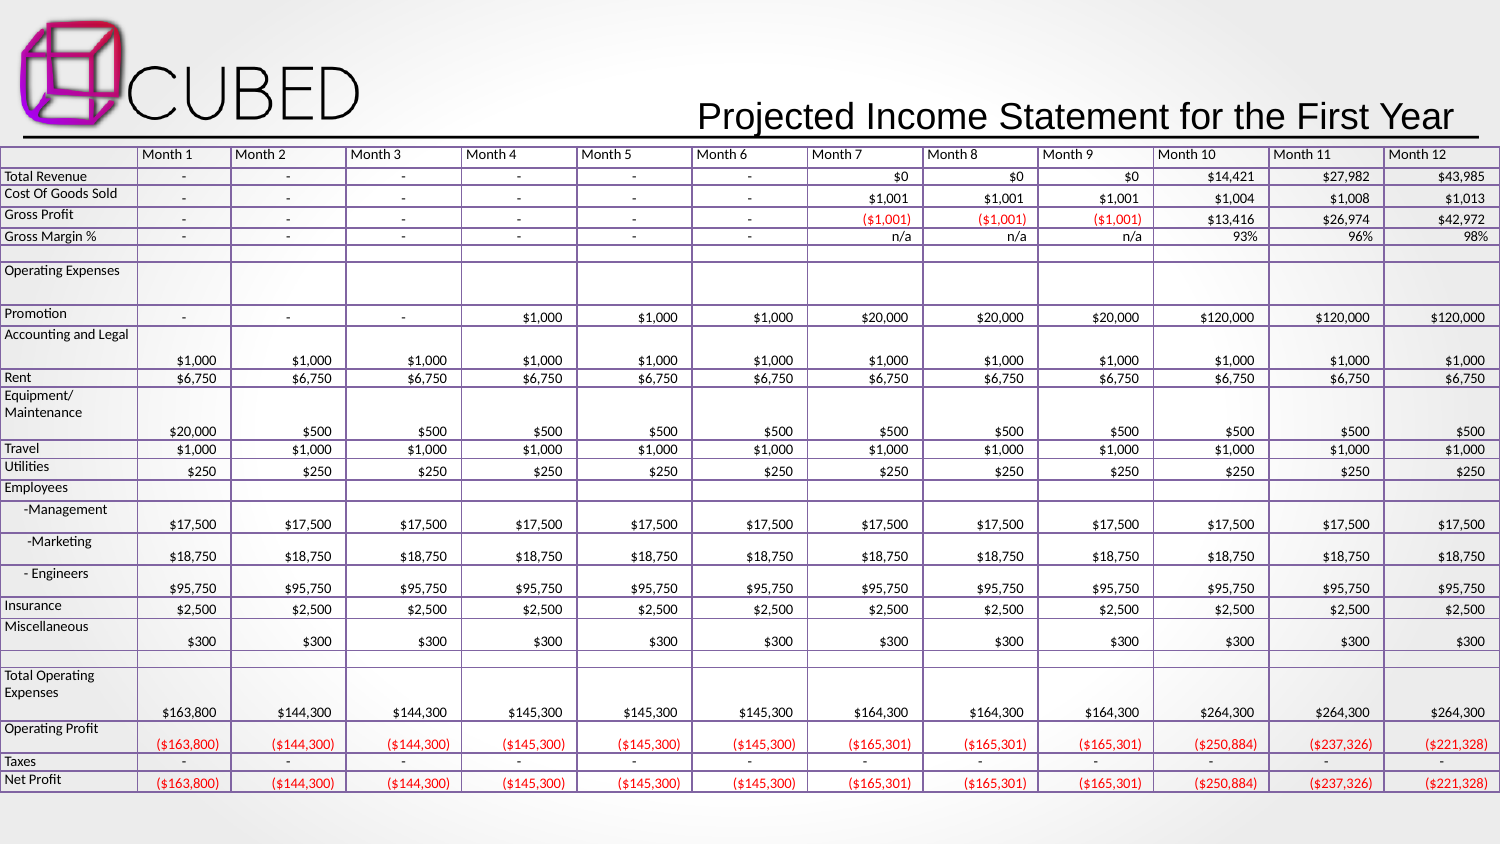

Projected Income Statement for the First Year
|  | Month 1 | Month 2 | Month 3 | Month 4 | Month 5 | Month 6 | Month 7 | Month 8 | Month 9 | Month 10 | Month 11 | Month 12 |
| --- | --- | --- | --- | --- | --- | --- | --- | --- | --- | --- | --- | --- |
| Total Revenue | - | - | - | - | - | - | $0 | $0 | $0 | $14,421 | $27,982 | $43,985 |
| Cost Of Goods Sold | - | - | - | - | - | - | $1,001 | $1,001 | $1,001 | $1,004 | $1,008 | $1,013 |
| Gross Profit | - | - | - | - | - | - | ($1,001) | ($1,001) | ($1,001) | $13,416 | $26,974 | $42,972 |
| Gross Margin % | - | - | - | - | - | - | n/a | n/a | n/a | 93% | 96% | 98% |
|  |  |  |  |  |  |  |  |  |  |  |  |  |
| Operating Expenses |  |  |  |  |  |  |  |  |  |  |  |  |
| Promotion | - | - | - | $1,000 | $1,000 | $1,000 | $20,000 | $20,000 | $20,000 | $120,000 | $120,000 | $120,000 |
| Accounting and Legal | $1,000 | $1,000 | $1,000 | $1,000 | $1,000 | $1,000 | $1,000 | $1,000 | $1,000 | $1,000 | $1,000 | $1,000 |
| Rent | $6,750 | $6,750 | $6,750 | $6,750 | $6,750 | $6,750 | $6,750 | $6,750 | $6,750 | $6,750 | $6,750 | $6,750 |
| Equipment/Maintenance | $20,000 | $500 | $500 | $500 | $500 | $500 | $500 | $500 | $500 | $500 | $500 | $500 |
| Travel | $1,000 | $1,000 | $1,000 | $1,000 | $1,000 | $1,000 | $1,000 | $1,000 | $1,000 | $1,000 | $1,000 | $1,000 |
| Utilities | $250 | $250 | $250 | $250 | $250 | $250 | $250 | $250 | $250 | $250 | $250 | $250 |
| Employees |  |  |  |  |  |  |  |  |  |  |  |  |
| -Management | $17,500 | $17,500 | $17,500 | $17,500 | $17,500 | $17,500 | $17,500 | $17,500 | $17,500 | $17,500 | $17,500 | $17,500 |
| -Marketing | $18,750 | $18,750 | $18,750 | $18,750 | $18,750 | $18,750 | $18,750 | $18,750 | $18,750 | $18,750 | $18,750 | $18,750 |
| - Engineers | $95,750 | $95,750 | $95,750 | $95,750 | $95,750 | $95,750 | $95,750 | $95,750 | $95,750 | $95,750 | $95,750 | $95,750 |
| Insurance | $2,500 | $2,500 | $2,500 | $2,500 | $2,500 | $2,500 | $2,500 | $2,500 | $2,500 | $2,500 | $2,500 | $2,500 |
| Miscellaneous | $300 | $300 | $300 | $300 | $300 | $300 | $300 | $300 | $300 | $300 | $300 | $300 |
|  |  |  |  |  |  |  |  |  |  |  |  |  |
| Total Operating Expenses | $163,800 | $144,300 | $144,300 | $145,300 | $145,300 | $145,300 | $164,300 | $164,300 | $164,300 | $264,300 | $264,300 | $264,300 |
| Operating Profit | ($163,800) | ($144,300) | ($144,300) | ($145,300) | ($145,300) | ($145,300) | ($165,301) | ($165,301) | ($165,301) | ($250,884) | ($237,326) | ($221,328) |
| Taxes | - | - | - | - | - | - | - | - | - | - | - | - |
| Net Profit | ($163,800) | ($144,300) | ($144,300) | ($145,300) | ($145,300) | ($145,300) | ($165,301) | ($165,301) | ($165,301) | ($250,884) | ($237,326) | ($221,328) |